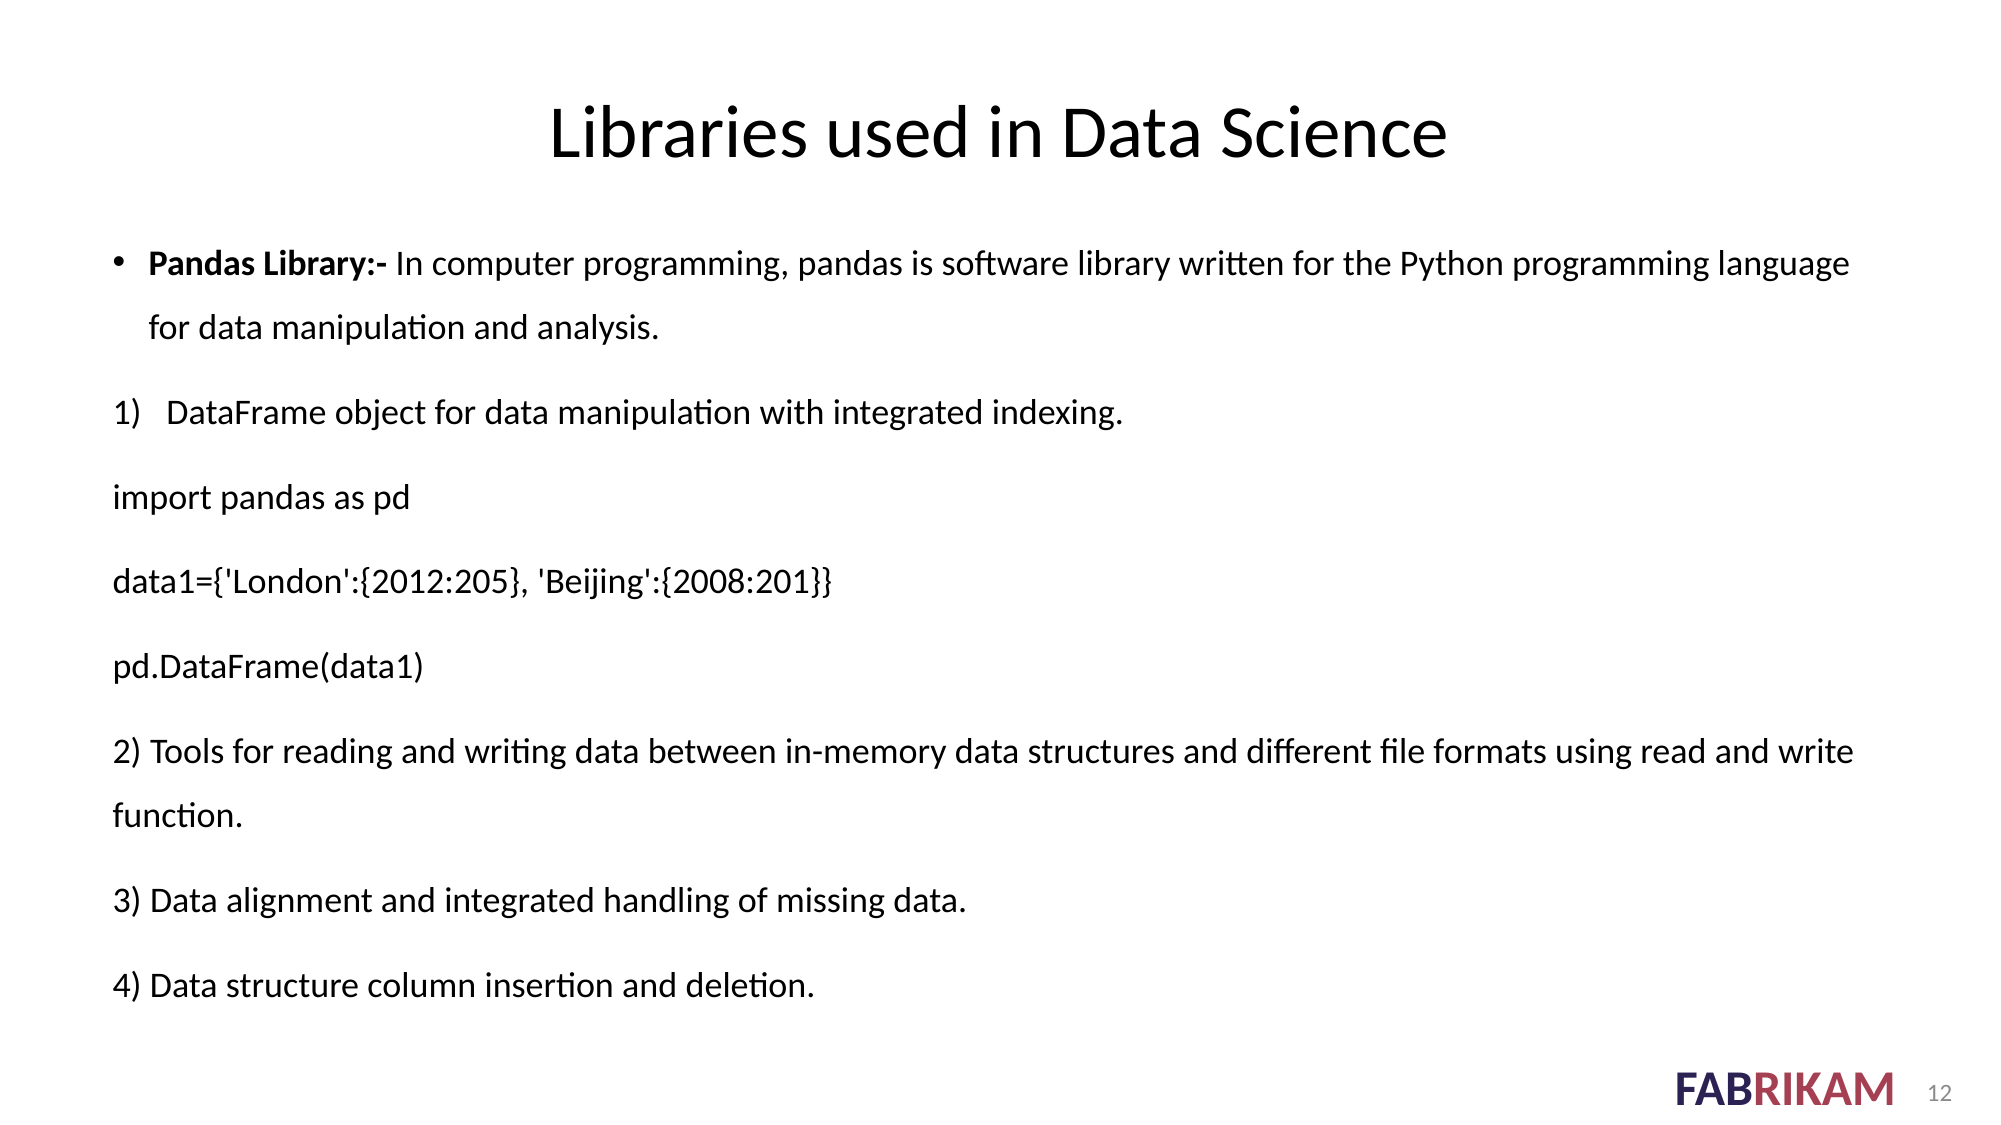

# Libraries used in Data Science
Pandas Library:- In computer programming, pandas is software library written for the Python programming language for data manipulation and analysis.
DataFrame object for data manipulation with integrated indexing.
import pandas as pd
data1={'London':{2012:205}, 'Beijing':{2008:201}}
pd.DataFrame(data1)
2) Tools for reading and writing data between in-memory data structures and different file formats using read and write function.
3) Data alignment and integrated handling of missing data.
4) Data structure column insertion and deletion.

12